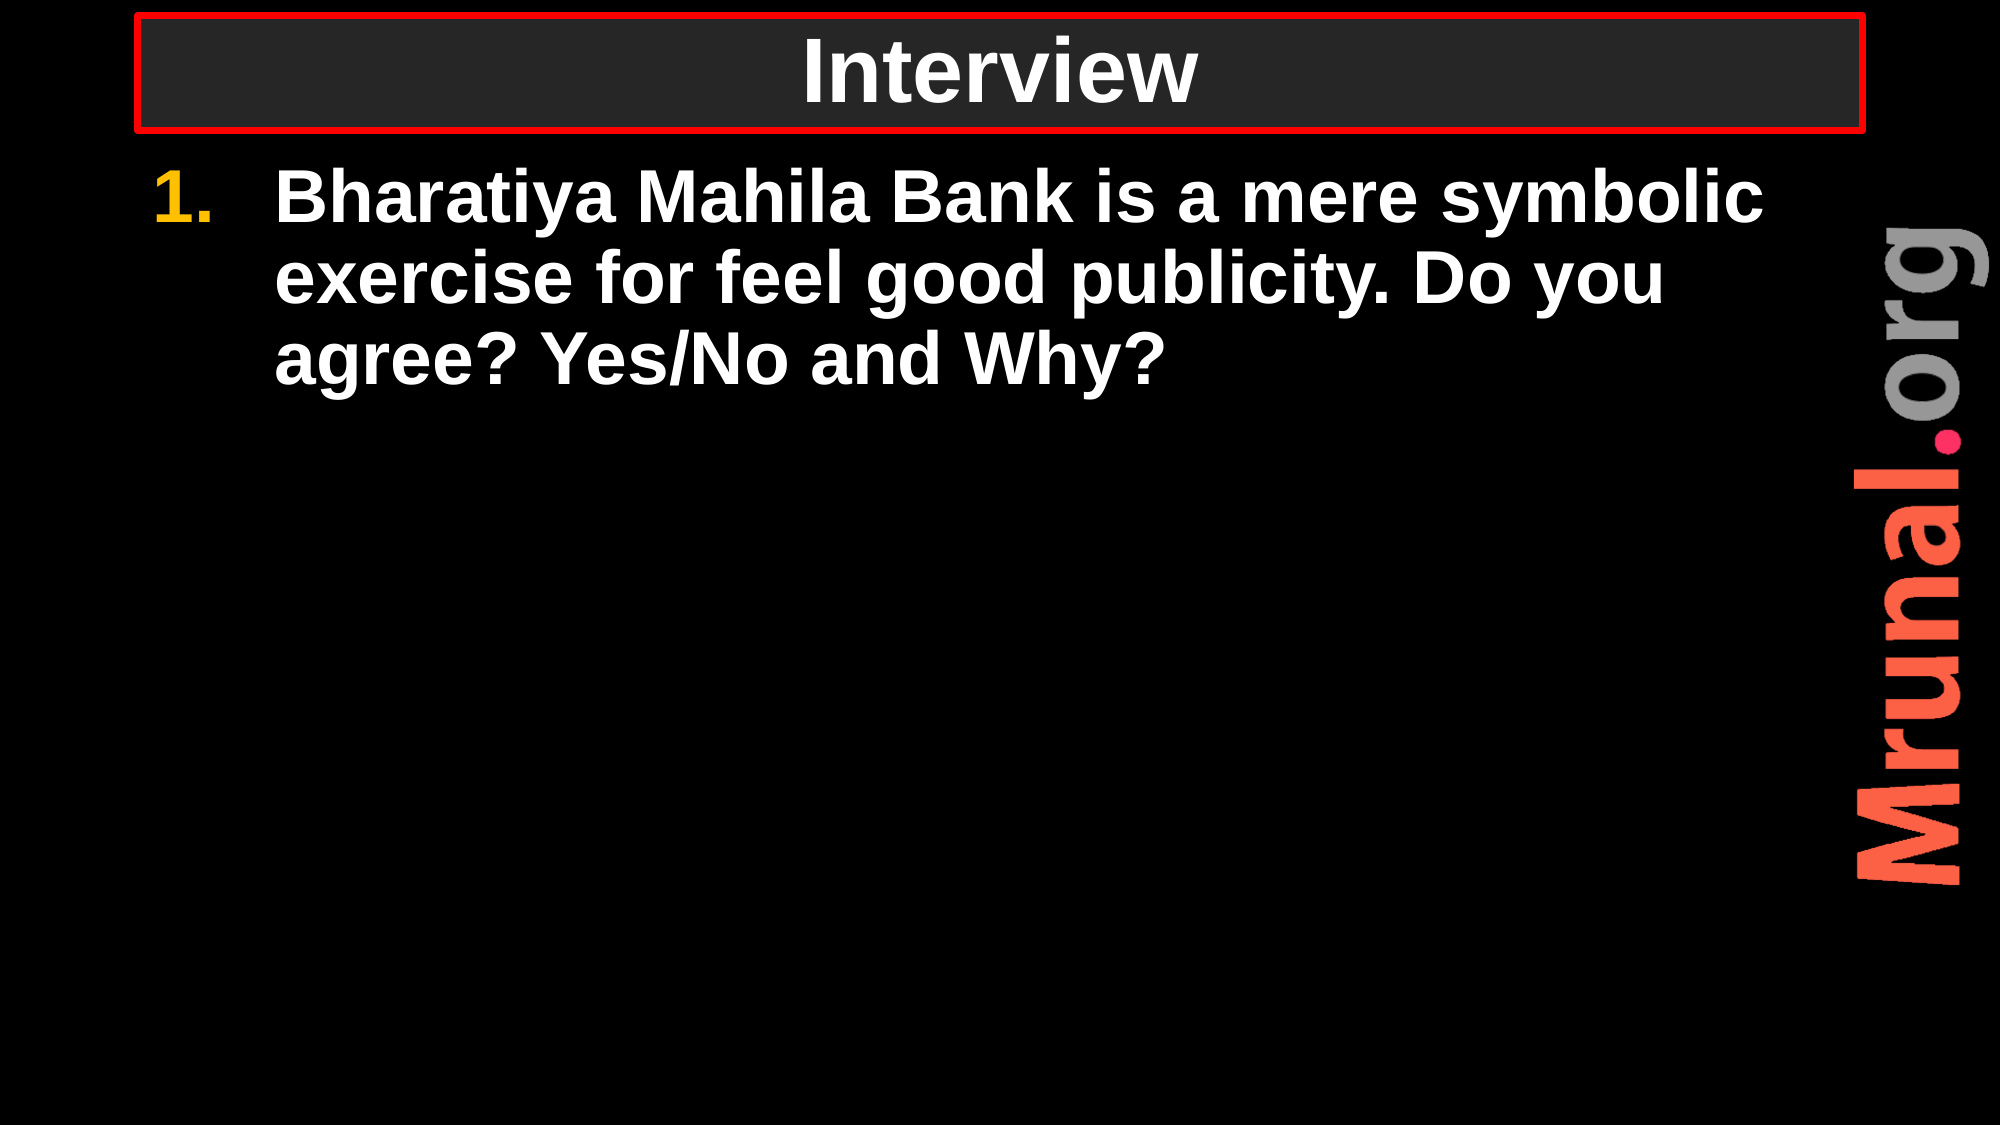

# Interview
Bharatiya Mahila Bank is a mere symbolic exercise for feel good publicity. Do you agree? Yes/No and Why?